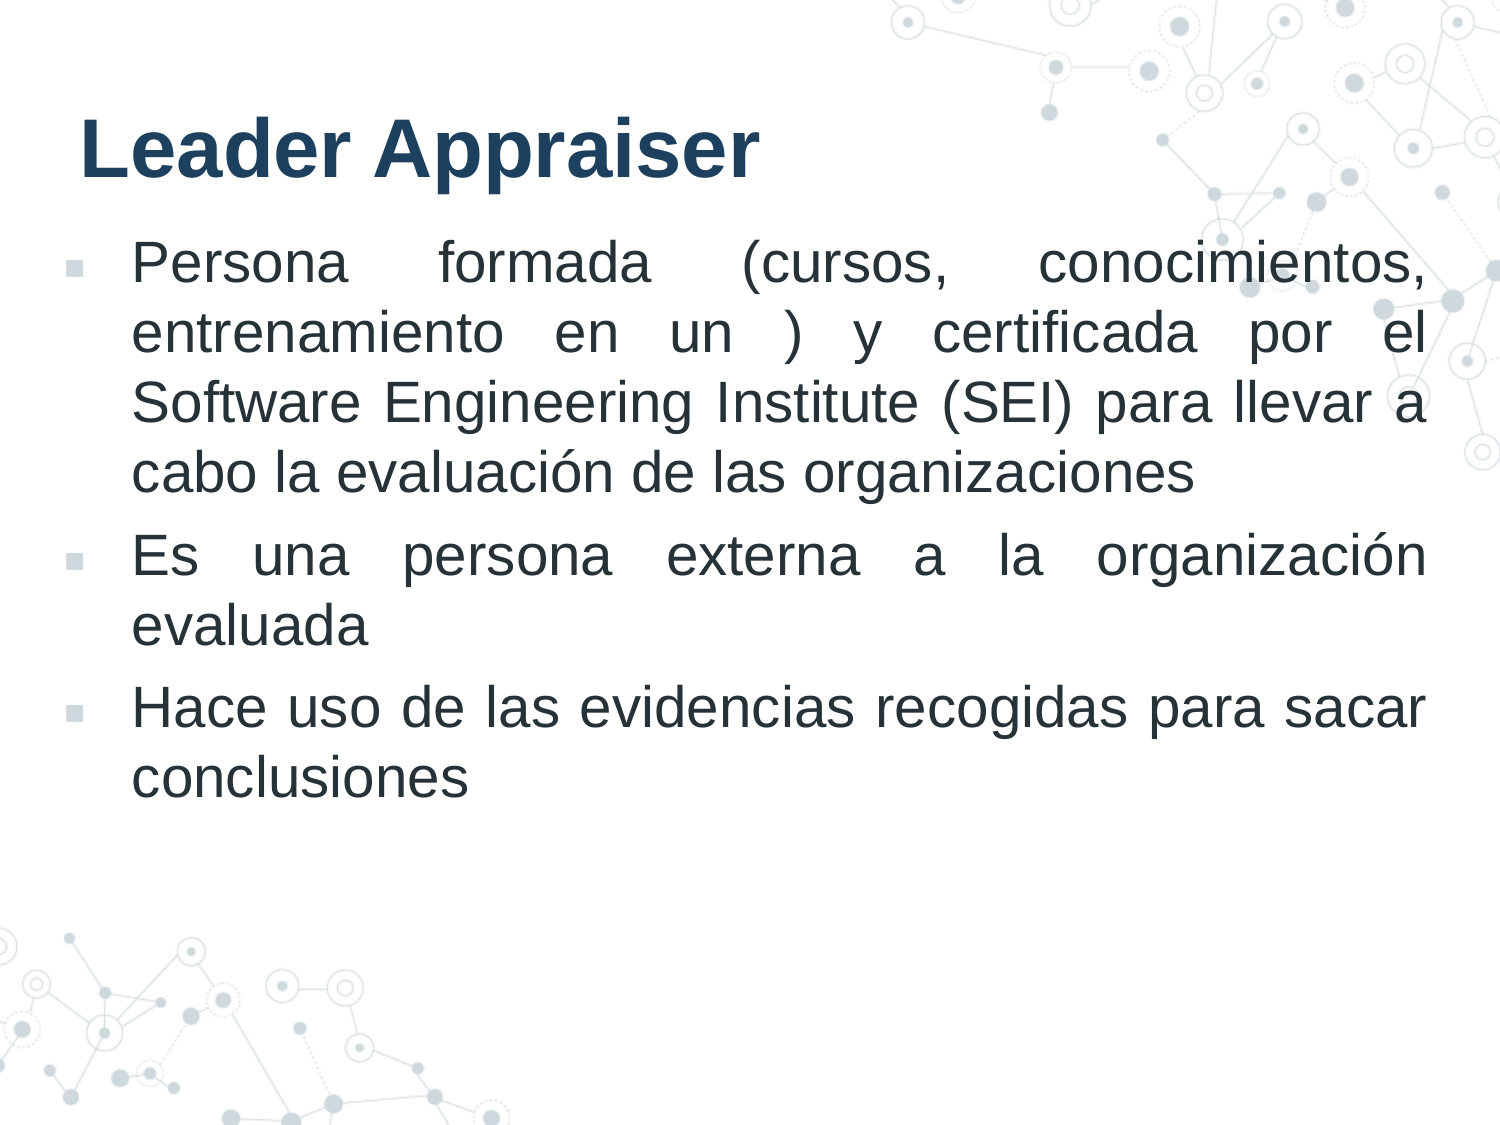

# Leader Appraiser
Persona formada (cursos, conocimientos, entrenamiento en un ) y certificada por el Software Engineering Institute (SEI) para llevar a cabo la evaluación de las organizaciones
Es una persona externa a la organización evaluada
Hace uso de las evidencias recogidas para sacar conclusiones